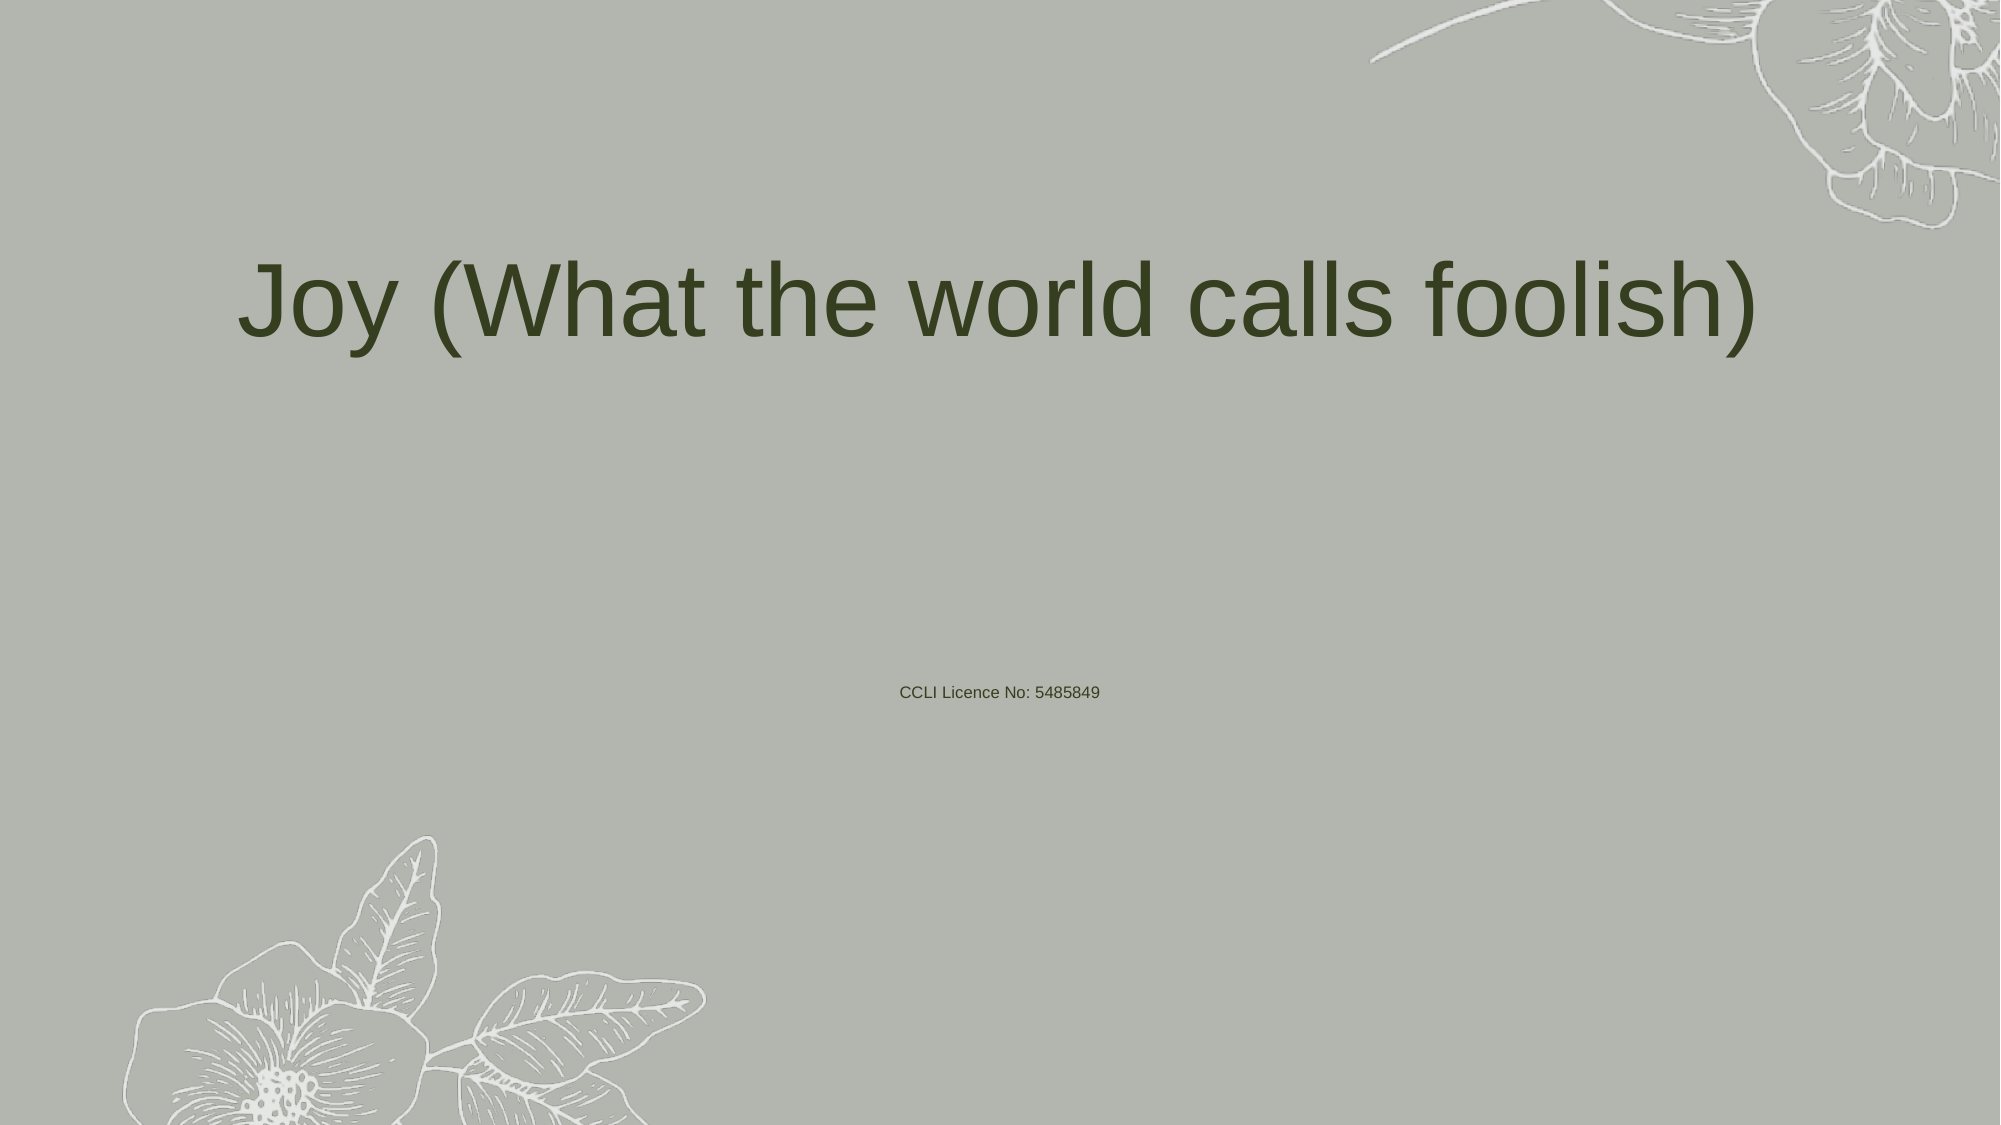

Joy (What the world calls foolish)
CCLI Licence No: 5485849